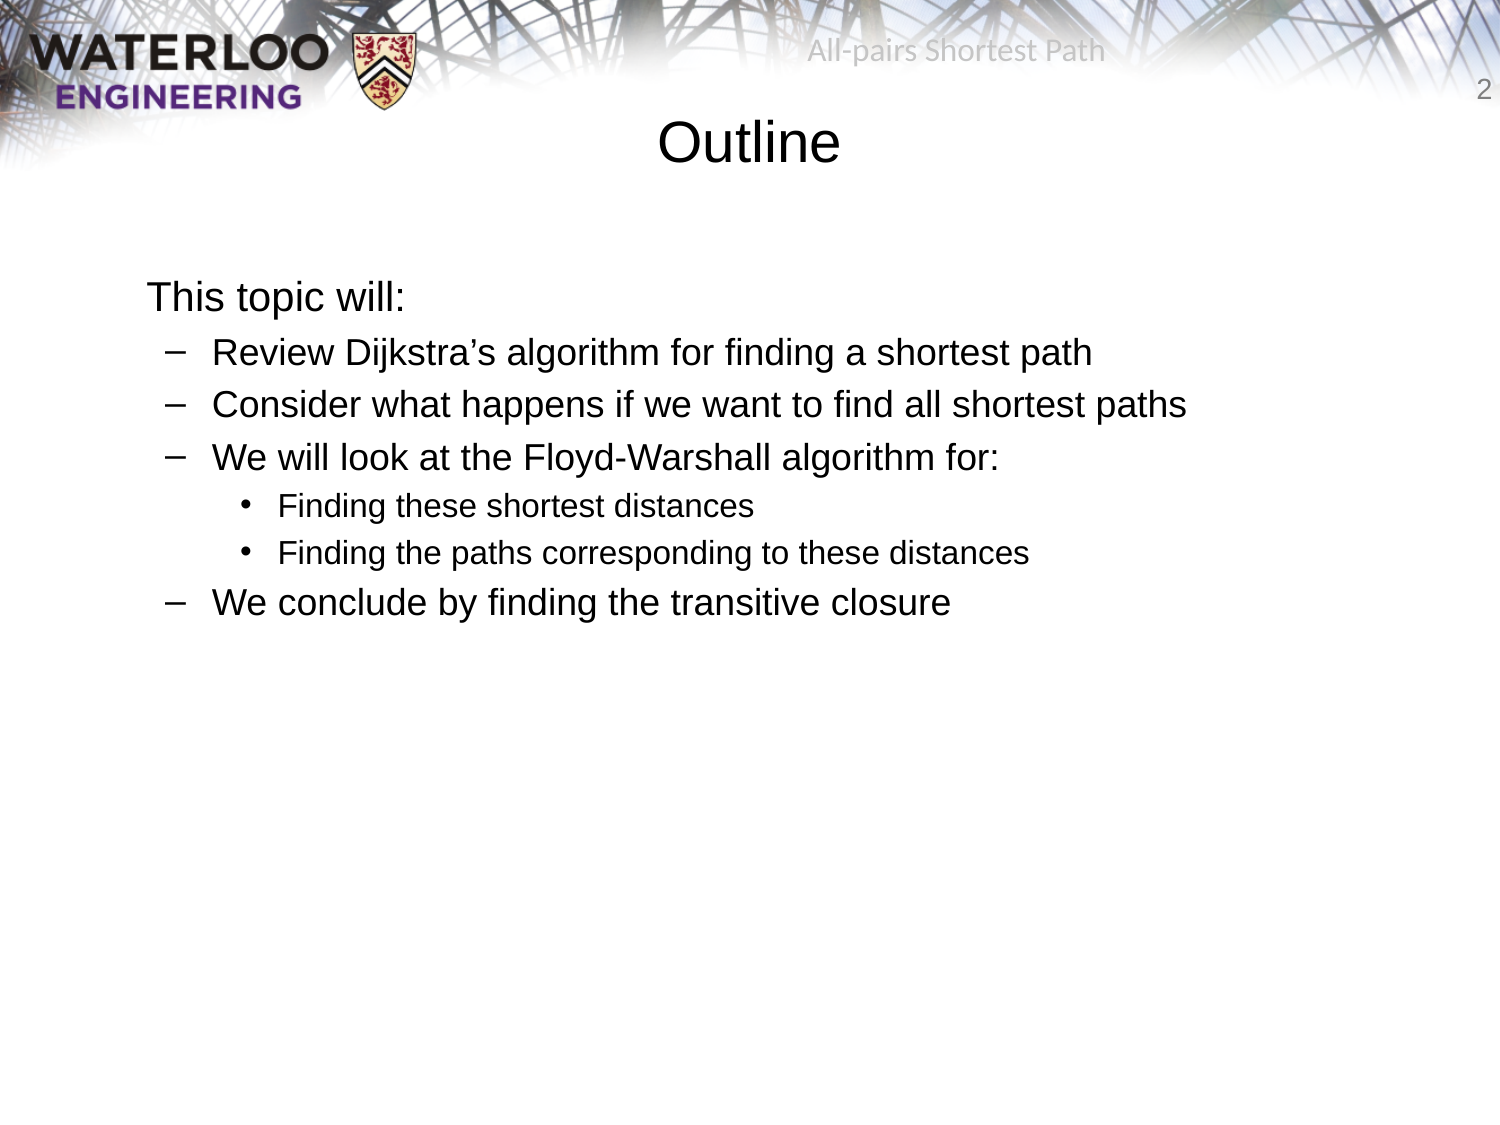

All-pairs Shortest Path
# Outline
	This topic will:
Review Dijkstra’s algorithm for finding a shortest path
Consider what happens if we want to find all shortest paths
We will look at the Floyd-Warshall algorithm for:
Finding these shortest distances
Finding the paths corresponding to these distances
We conclude by finding the transitive closure